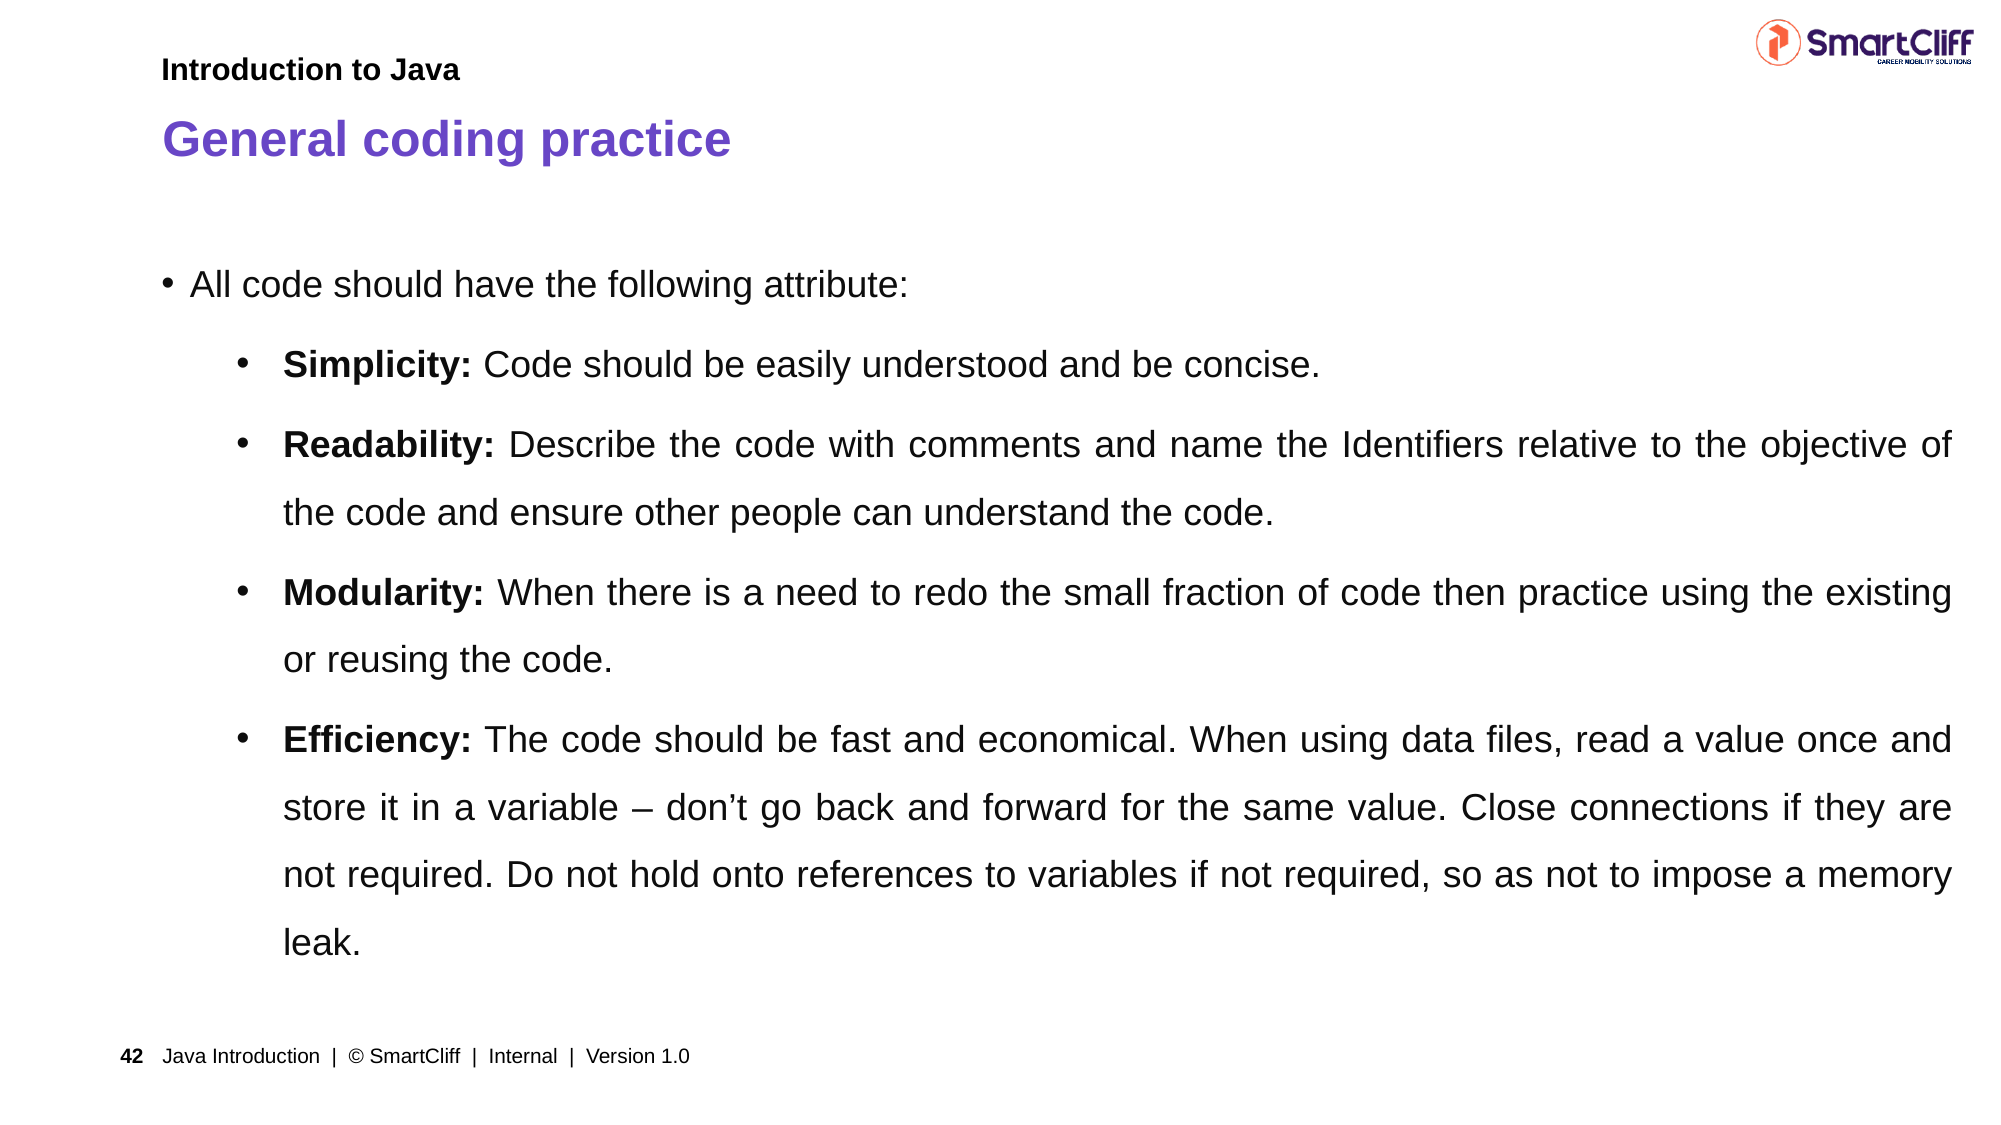

Introduction to Java
# General coding practice
All code should have the following attribute:
Simplicity: Code should be easily understood and be concise.
Readability: Describe the code with comments and name the Identifiers relative to the objective of the code and ensure other people can understand the code.
Modularity: When there is a need to redo the small fraction of code then practice using the existing or reusing the code.
Efficiency: The code should be fast and economical. When using data files, read a value once and store it in a variable – don’t go back and forward for the same value. Close connections if they are not required. Do not hold onto references to variables if not required, so as not to impose a memory leak.

Java Introduction  |  © SmartCliff  |  Internal  |  Version 1.0
42